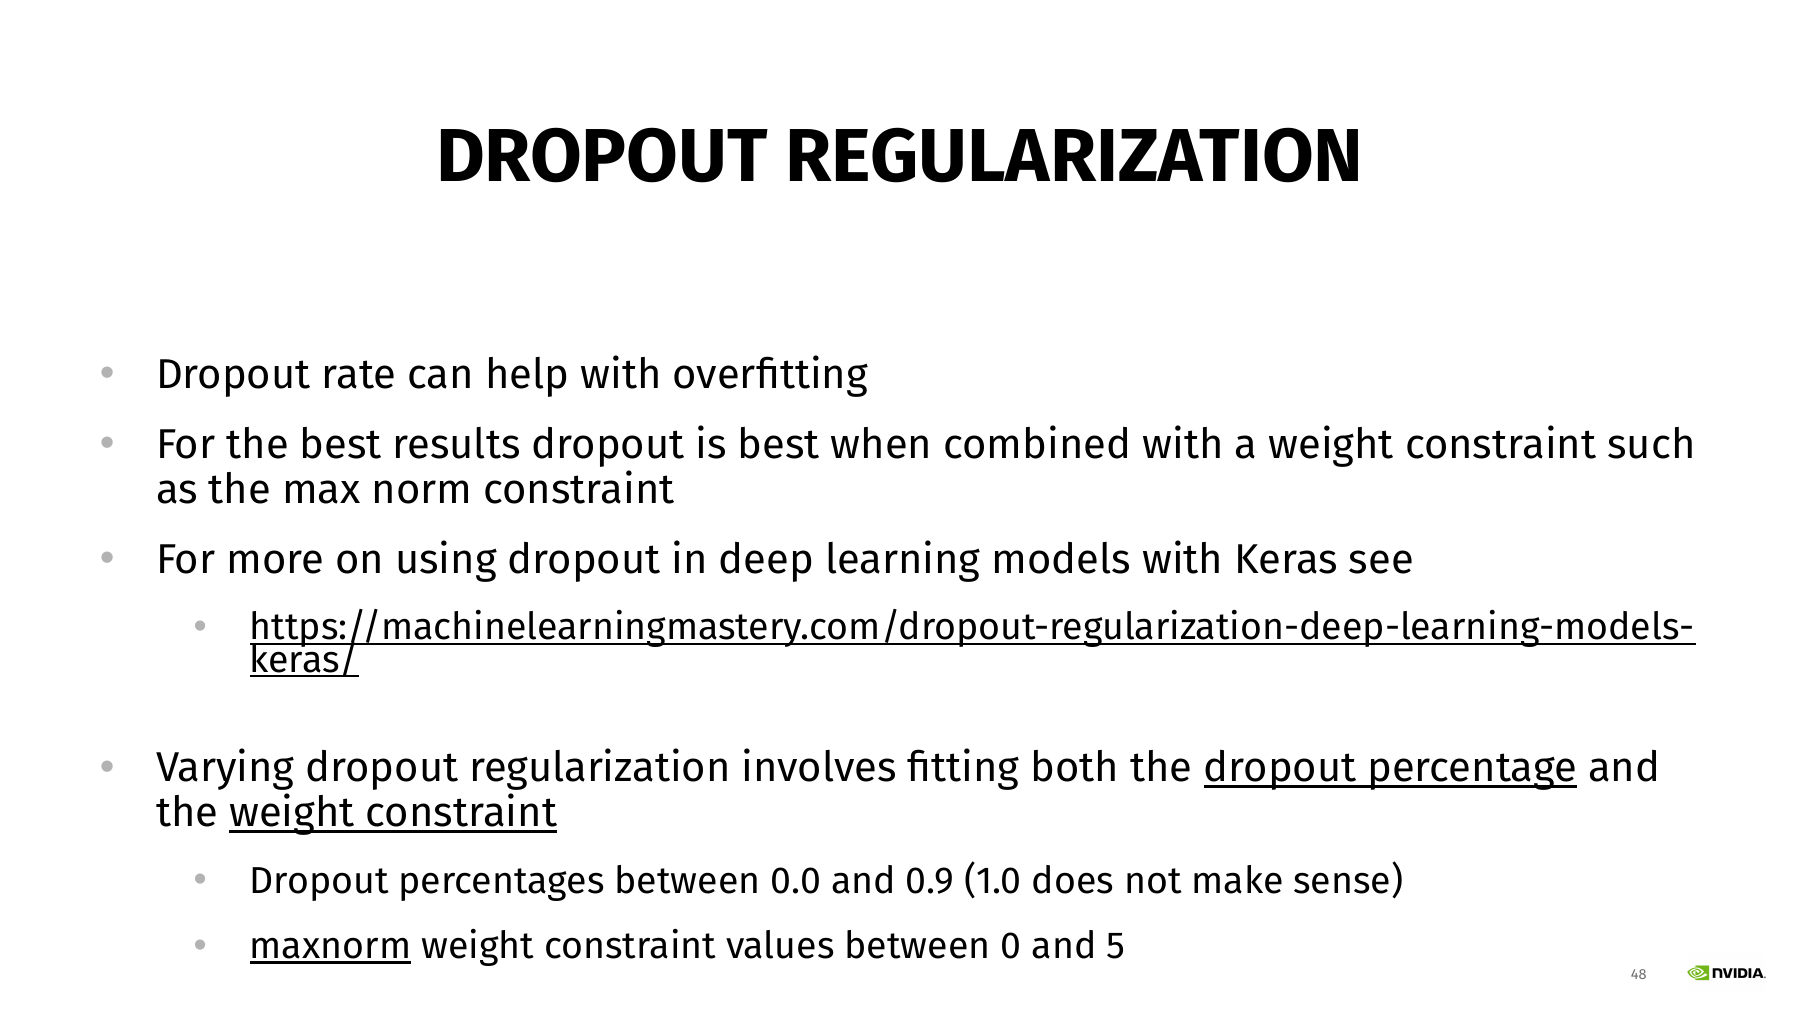

# Dropout regularization
Dropout rate can help with overfitting
For the best results dropout is best when combined with a weight constraint such as the max norm constraint
For more on using dropout in deep learning models with Keras see
https://machinelearningmastery.com/dropout-regularization-deep-learning-models-keras/
Varying dropout regularization involves fitting both the dropout percentage and the weight constraint
Dropout percentages between 0.0 and 0.9 (1.0 does not make sense)
maxnorm weight constraint values between 0 and 5